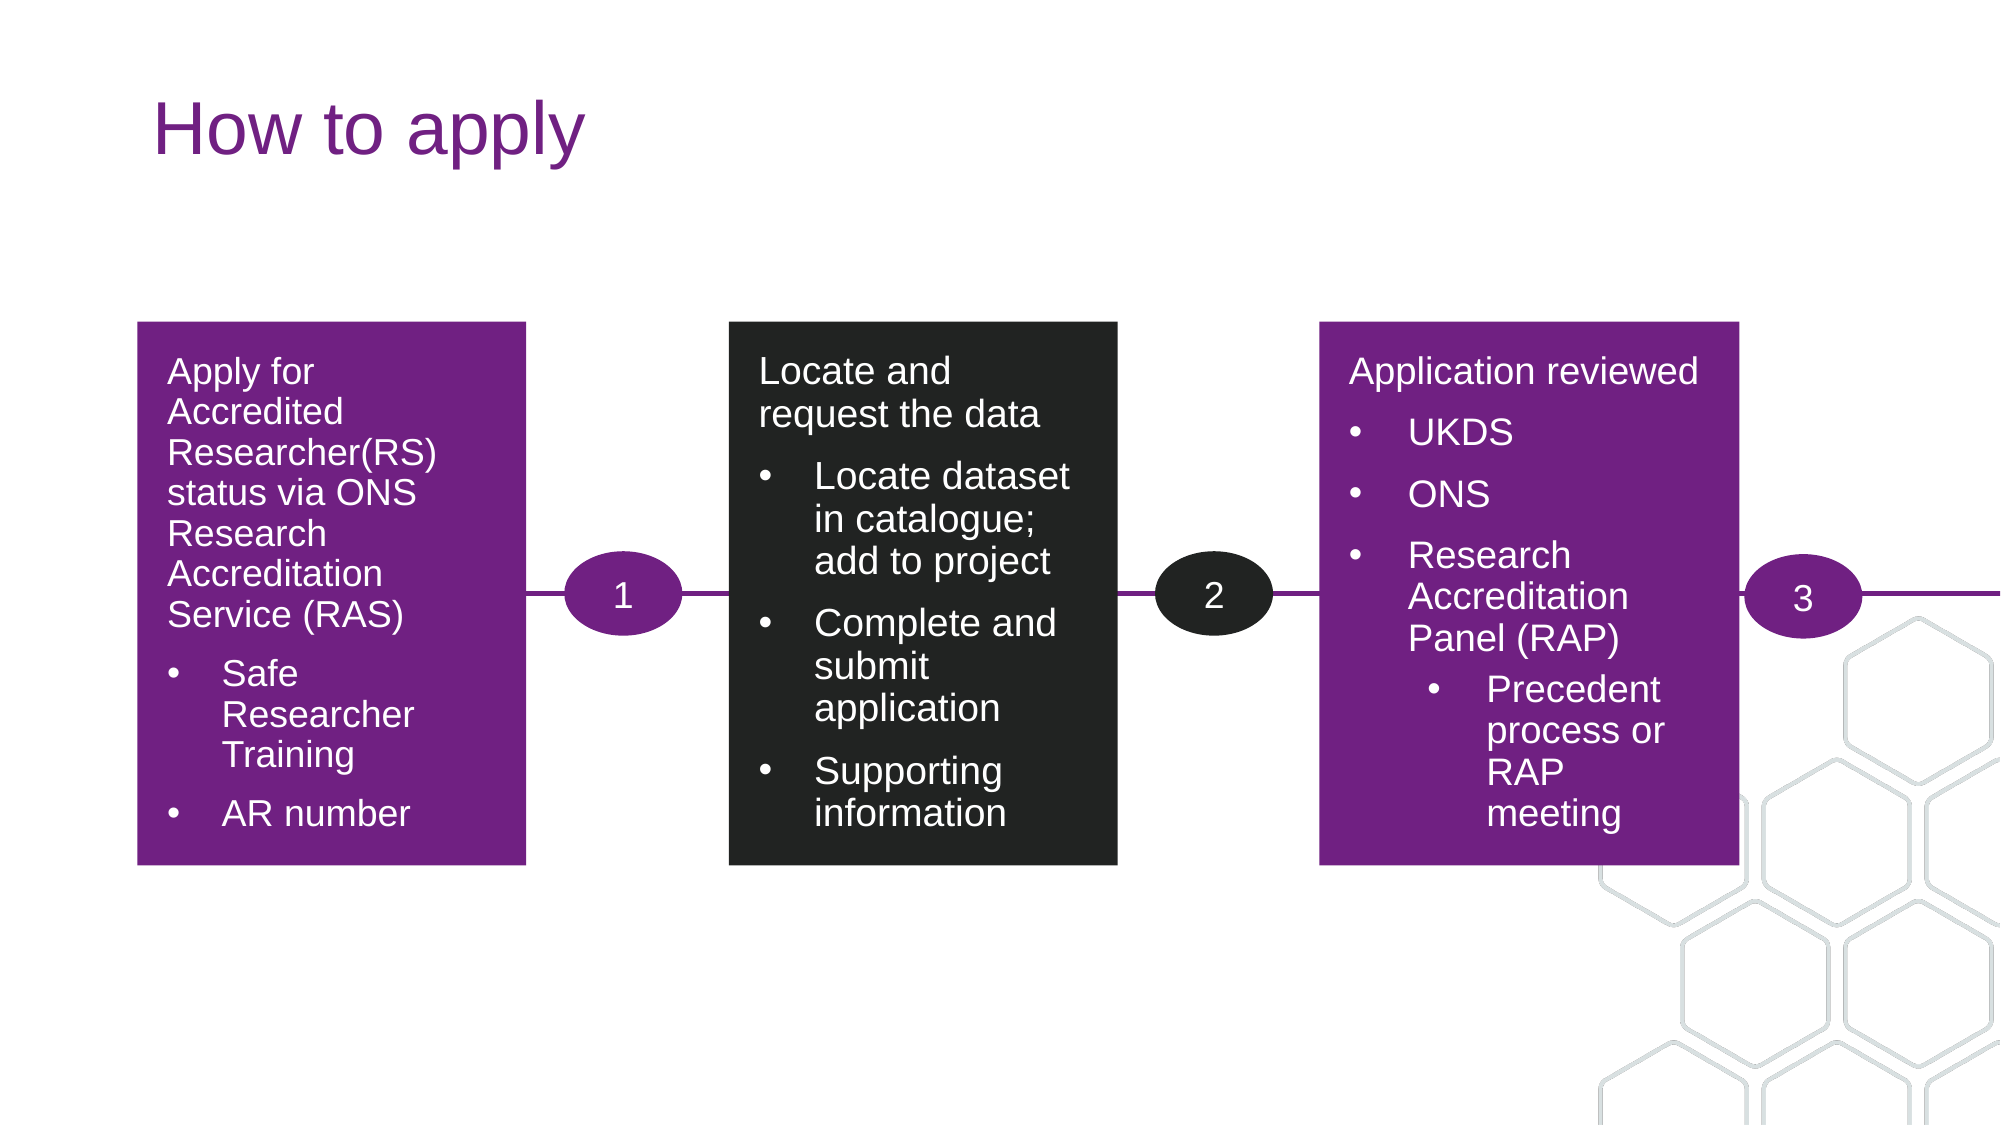

# How to apply
Apply for Accredited Researcher(RS) status via ONS Research Accreditation Service (RAS)
Safe Researcher Training
AR number
Locate and request the data
Locate dataset in catalogue; add to project
Complete and submit application
Supporting information

Application reviewed
UKDS
ONS
Research Accreditation Panel (RAP)
Precedent process or RAP meeting